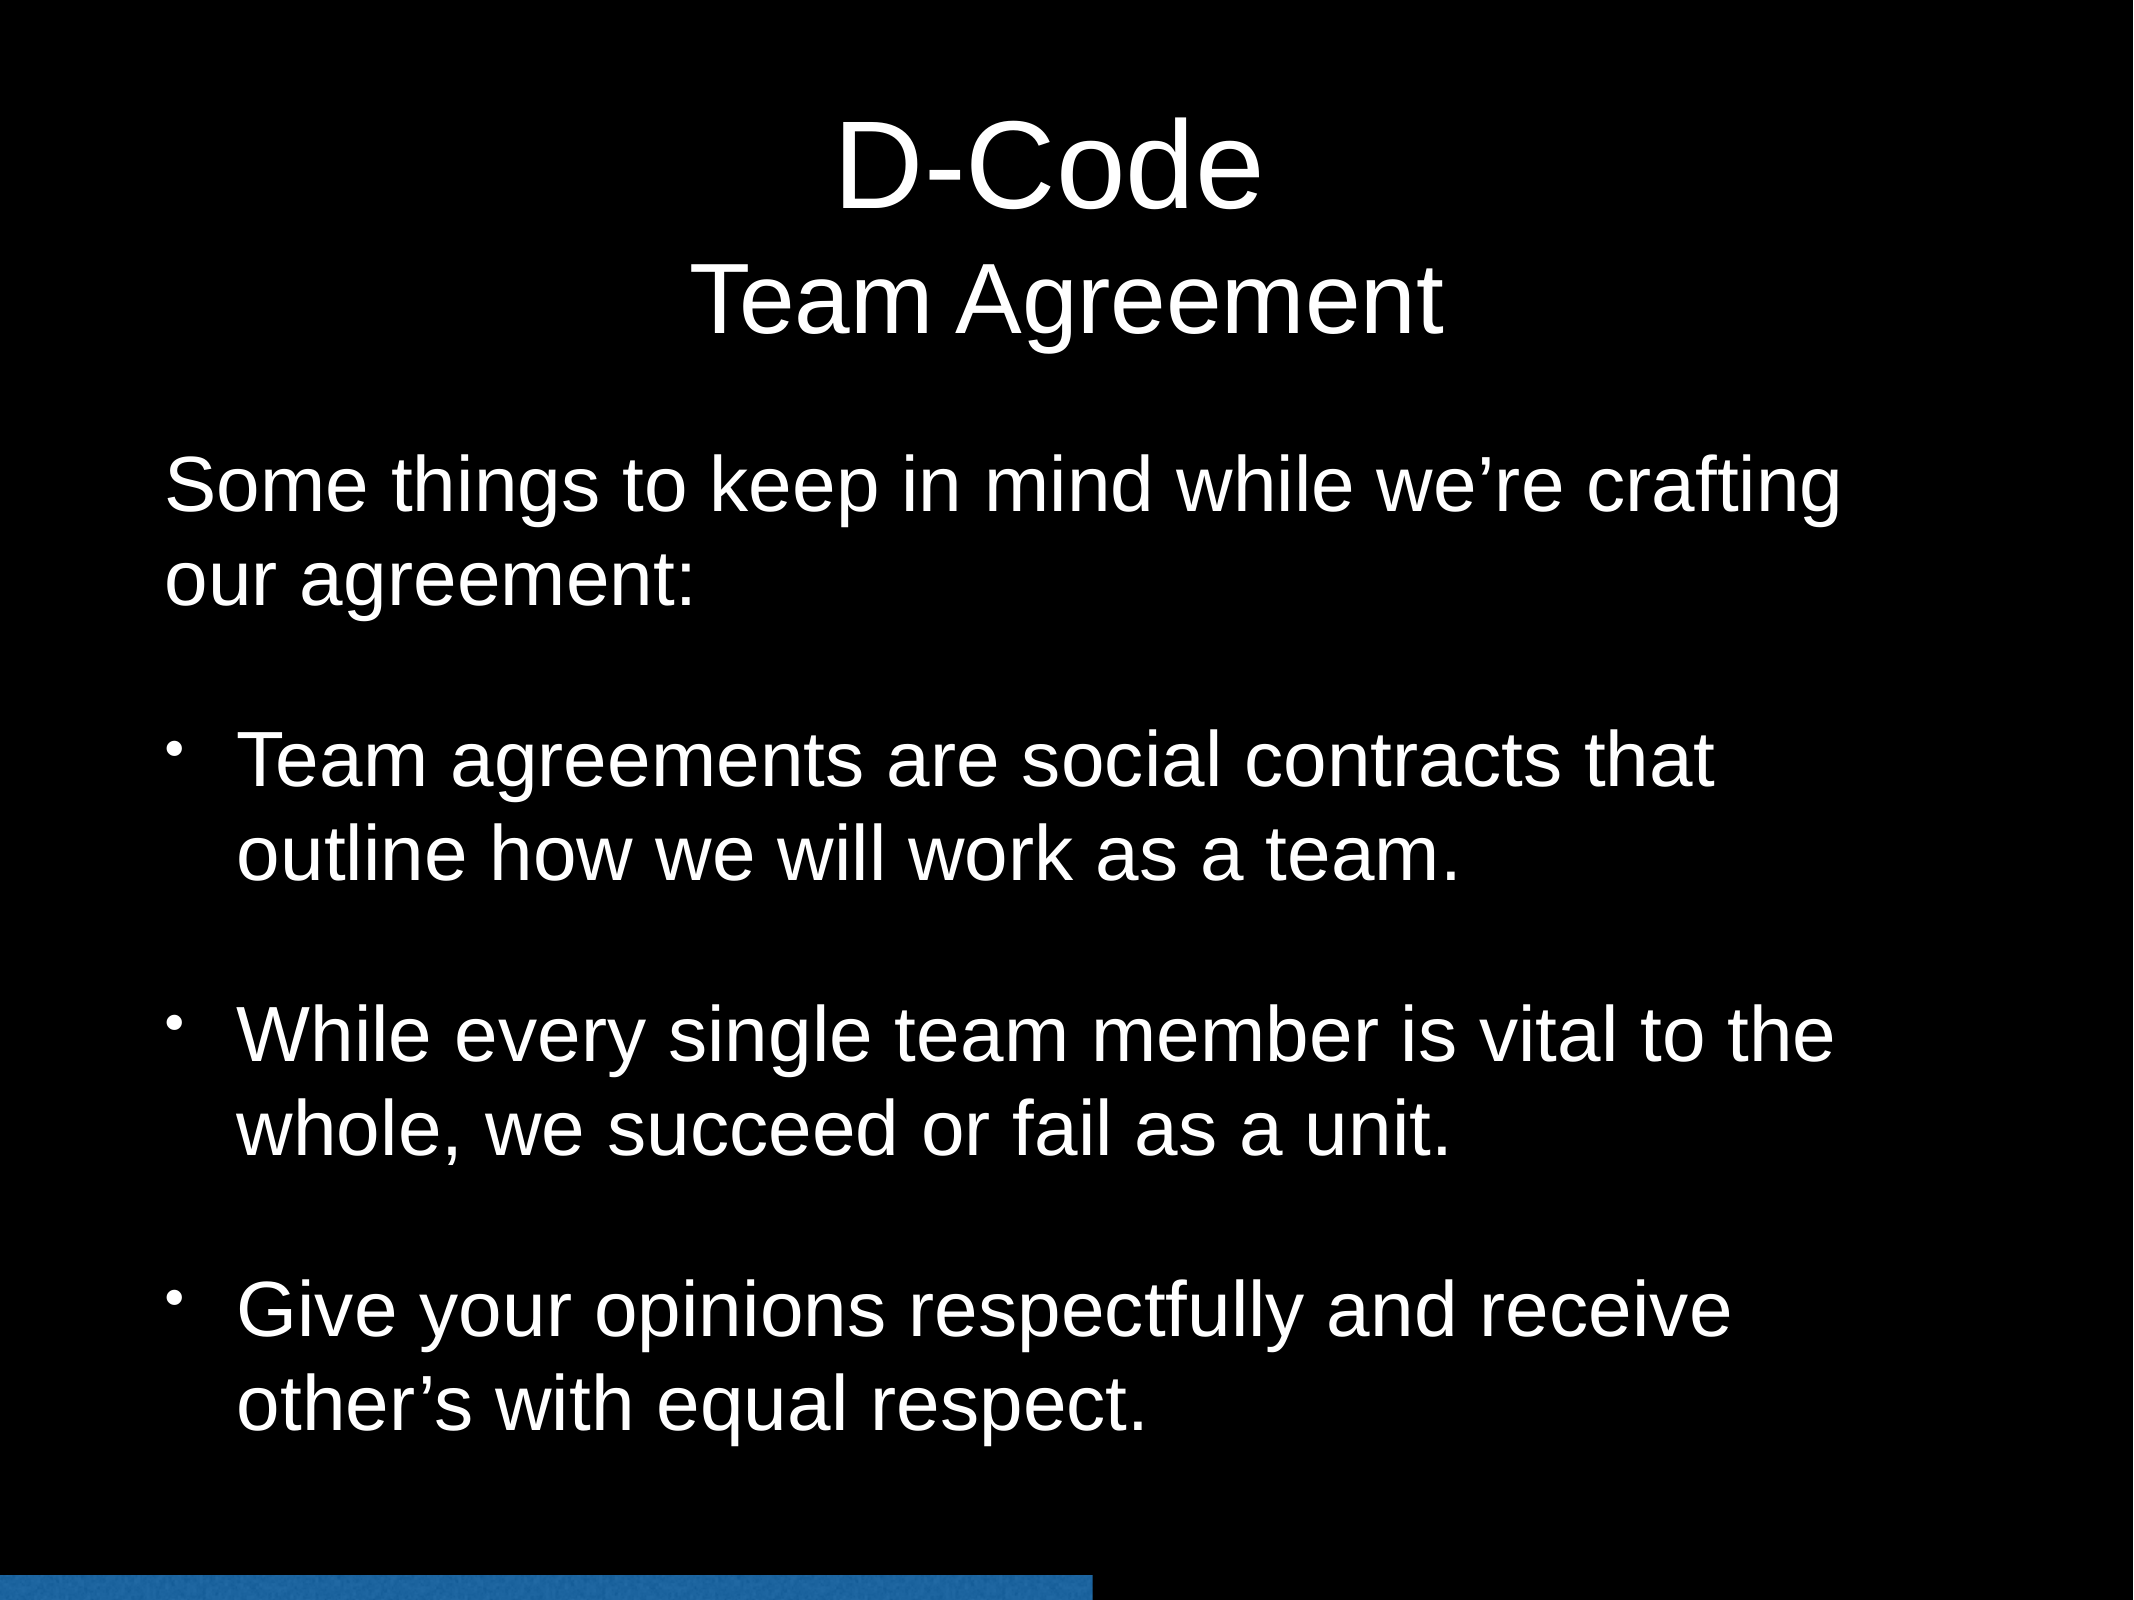

# D-Code Team Agreement
Some things to keep in mind while we’re crafting our agreement:
Team agreements are social contracts that outline how we will work as a team.
While every single team member is vital to the whole, we succeed or fail as a unit.
Give your opinions respectfully and receive other’s with equal respect.